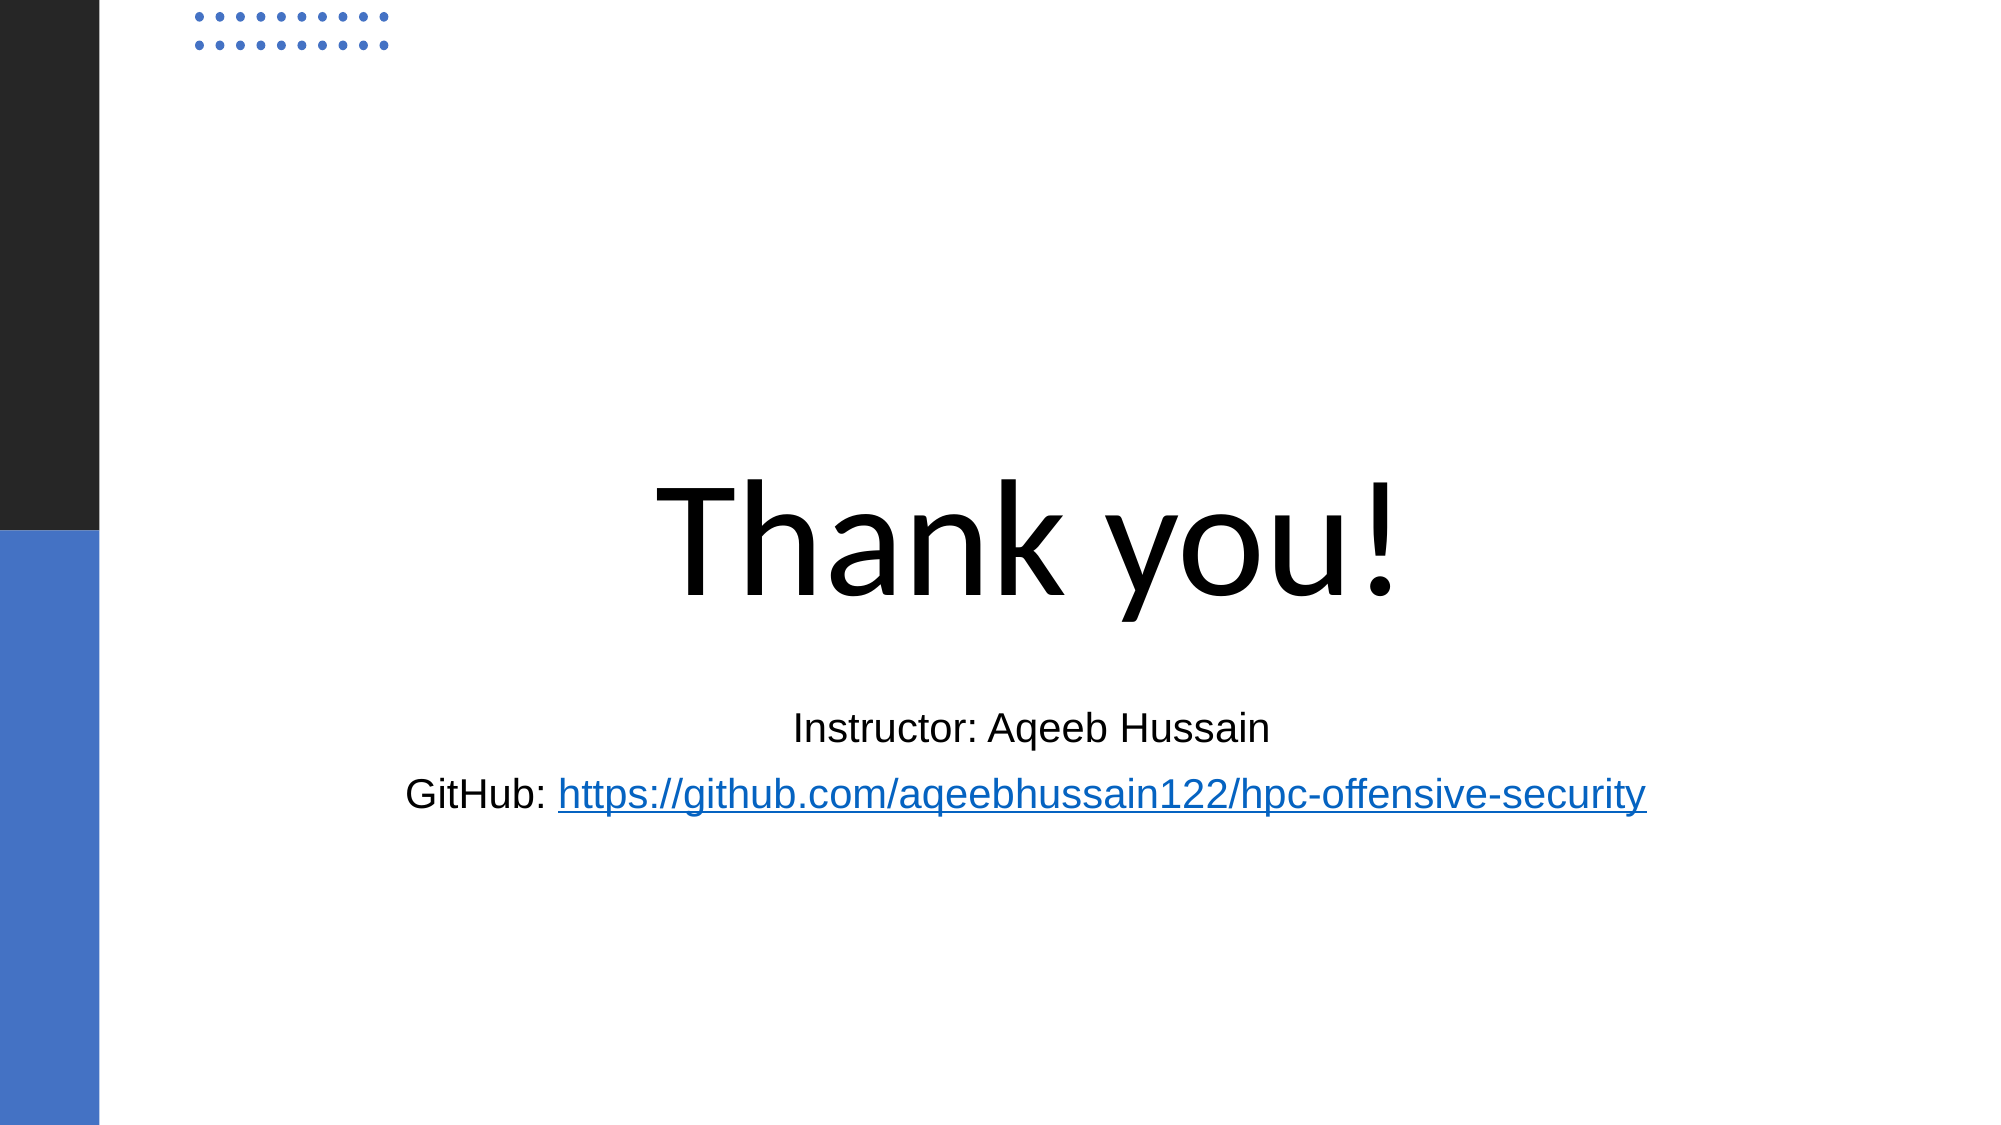

# Thank you!

Instructor: Aqeeb Hussain
GitHub: https://github.com/aqeebhussain122/hpc-offensive-security